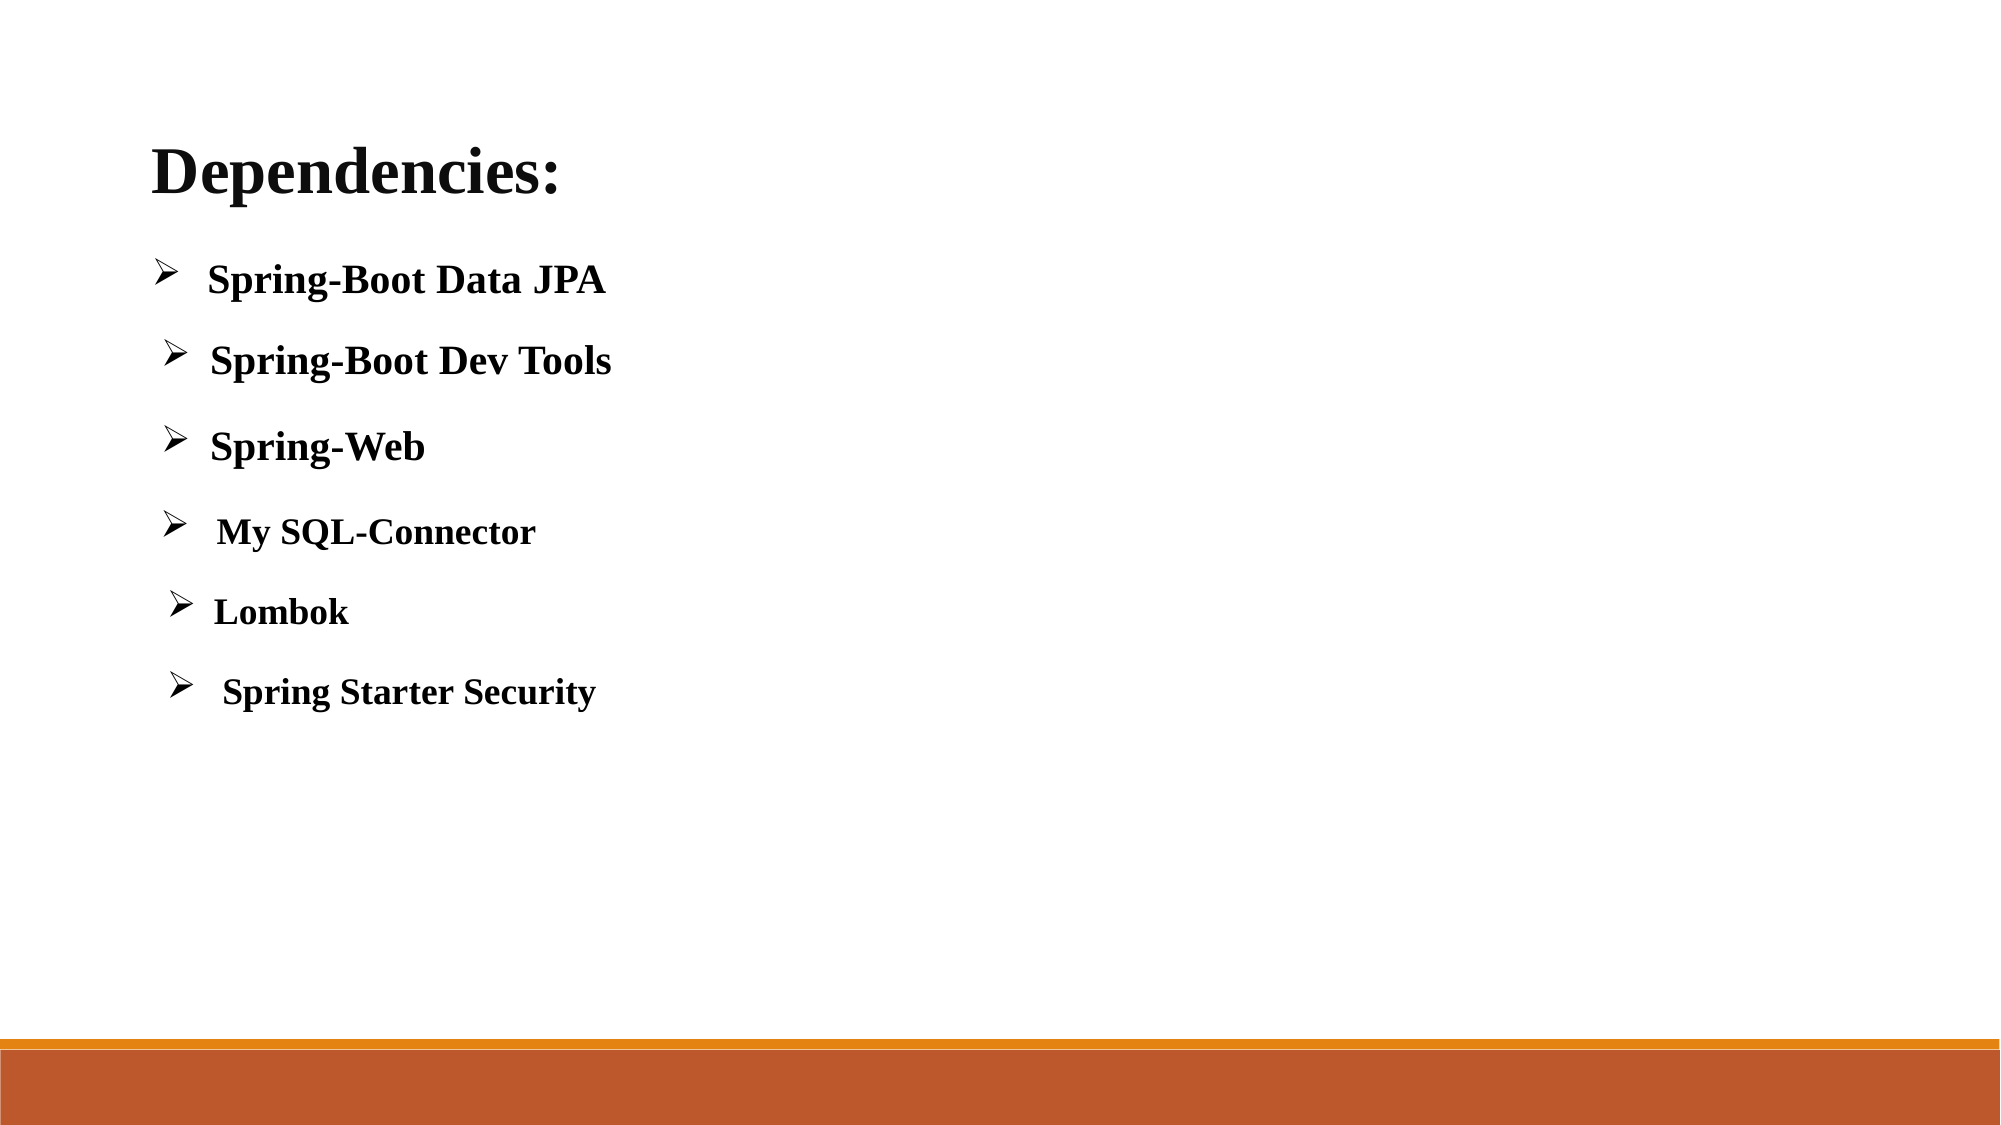

Dependencies:
 Spring-Boot Data JPA
  Spring-Boot Dev Tools
  Spring-Web

My SQL-Connector
Lombok
 Spring Starter Security